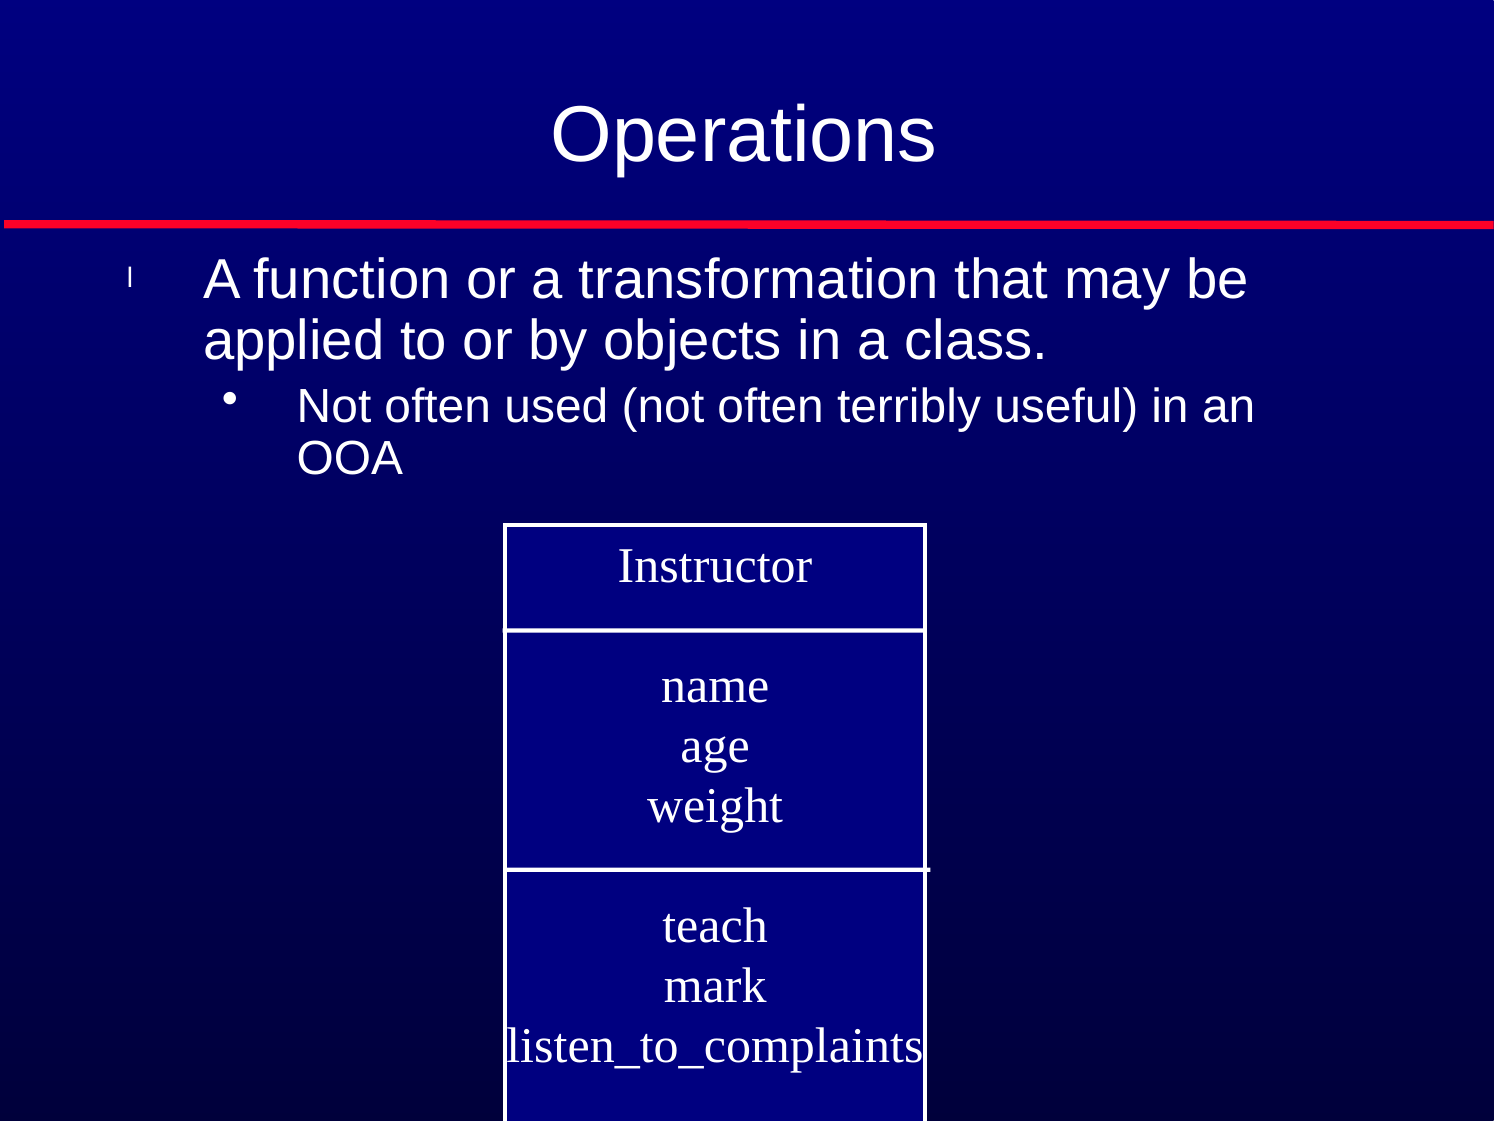

# Operations
A function or a transformation that may be applied to or by objects in a class.
Not often used (not often terribly useful) in an OOA
Instructor
name
age
weight
teach
mark
listen_to_complaints